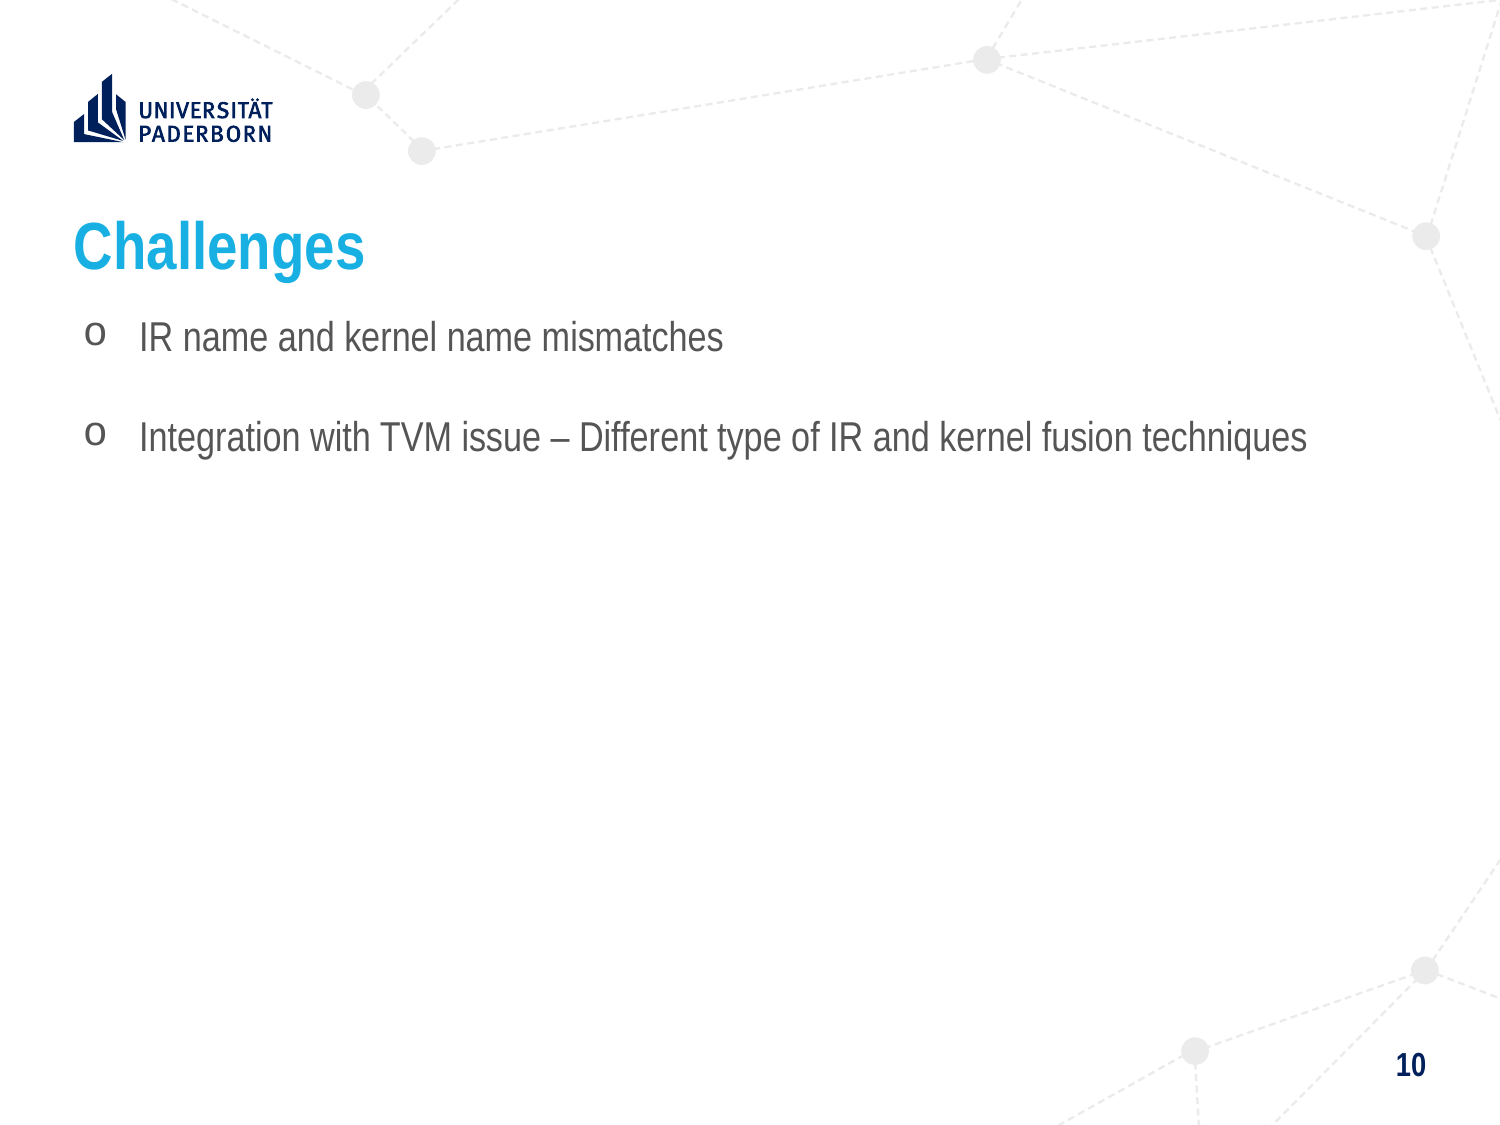

# Challenges
IR name and kernel name mismatches
Integration with TVM issue – Different type of IR and kernel fusion techniques

10